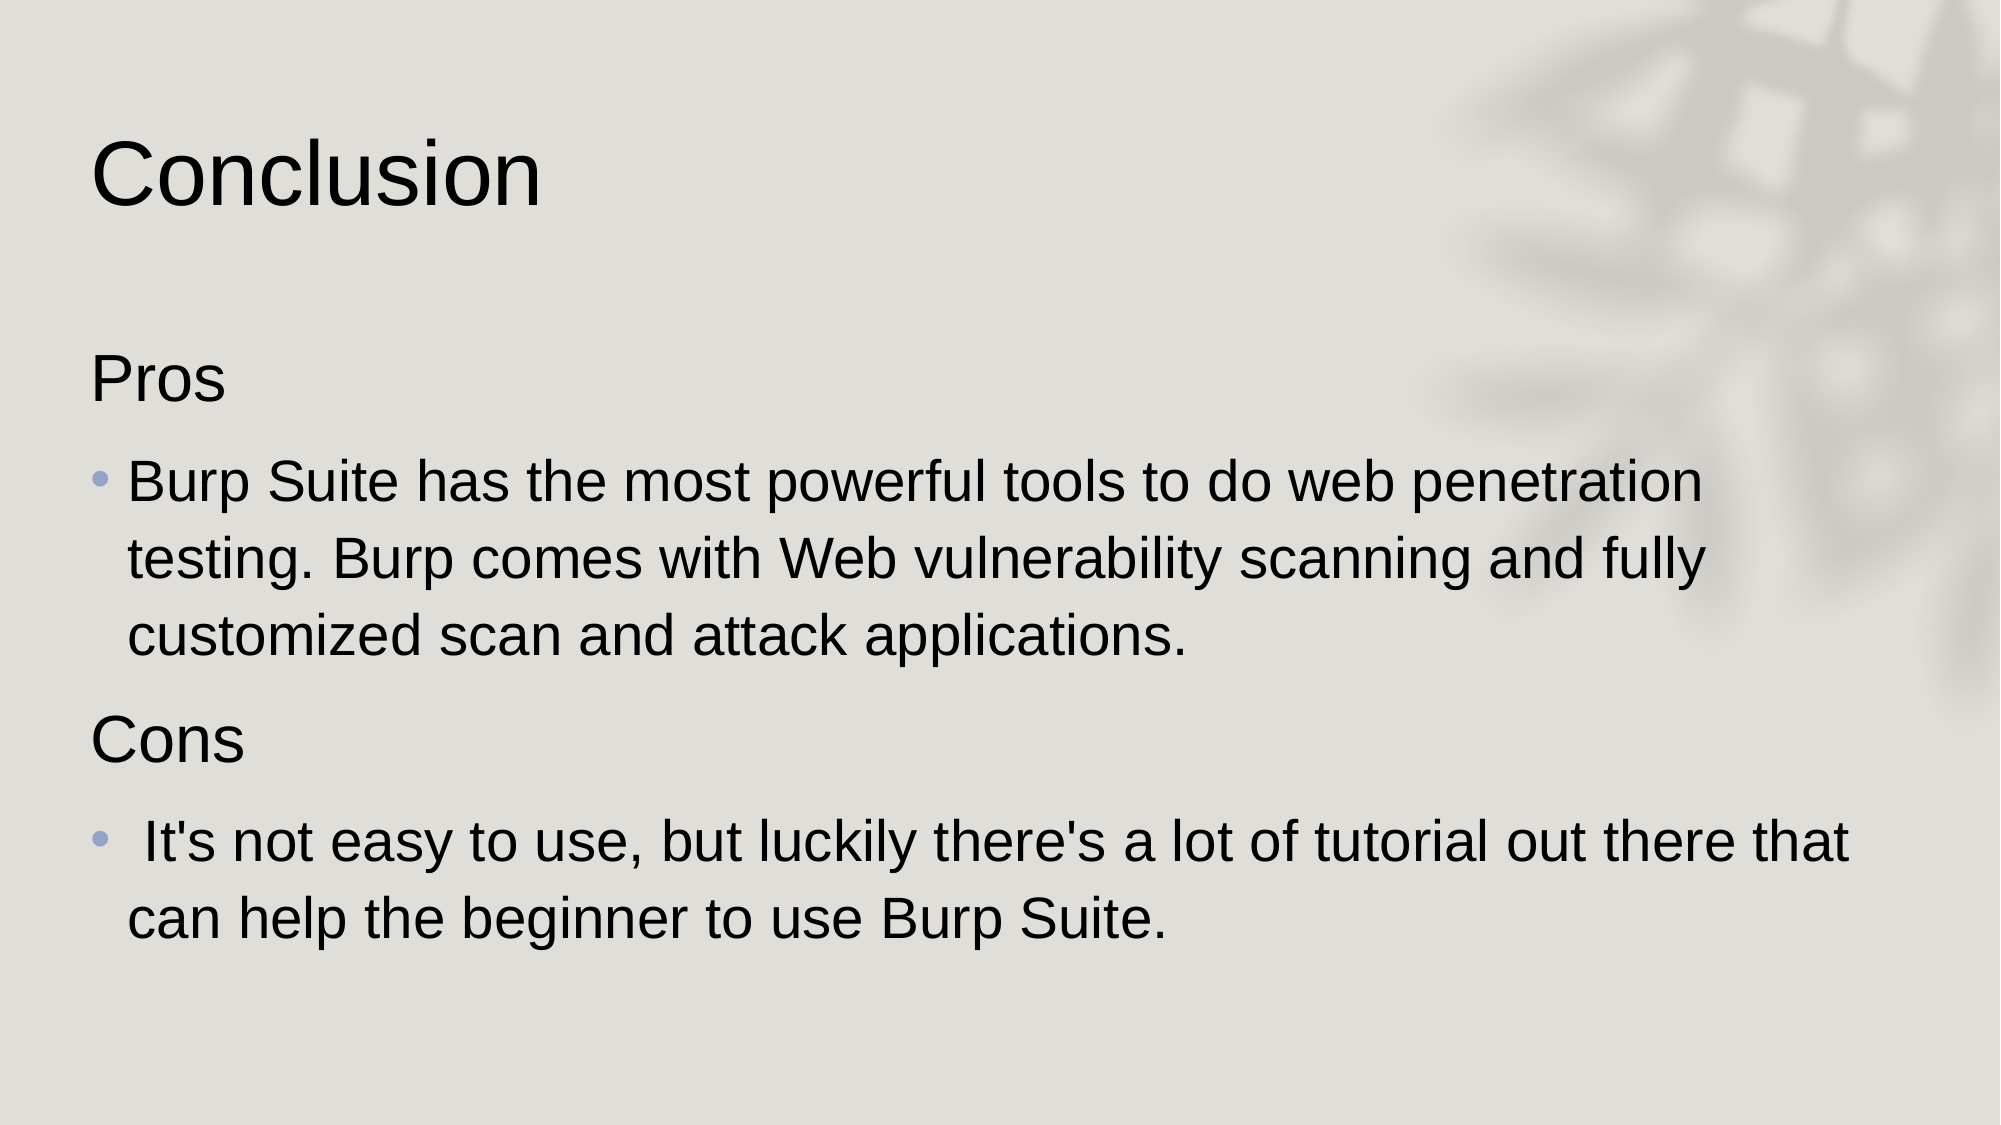

# Conclusion
Pros
Burp Suite has the most powerful tools to do web penetration testing. Burp comes with Web vulnerability scanning and fully customized scan and attack applications.
Cons
 It's not easy to use, but luckily there's a lot of tutorial out there that can help the beginner to use Burp Suite.